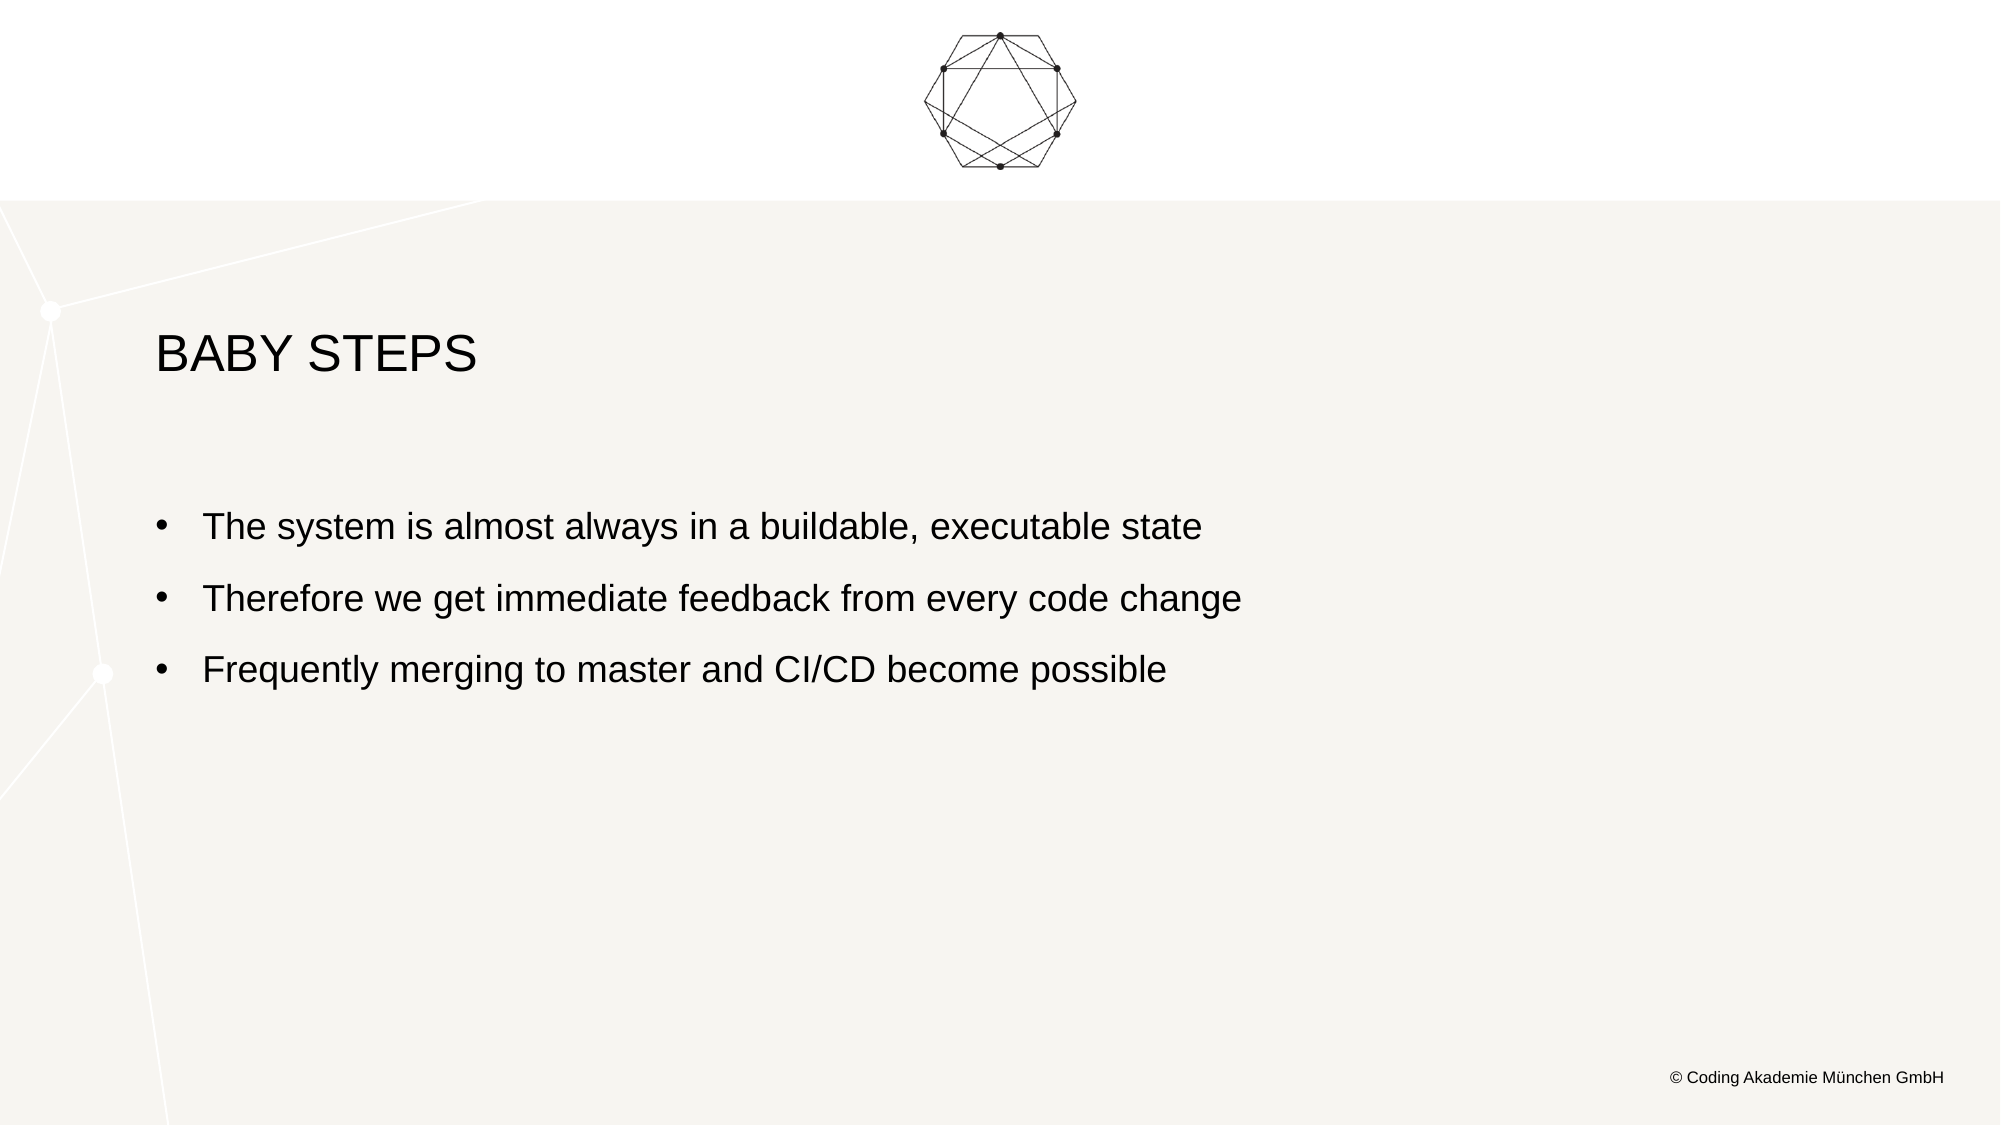

# Baby Steps
The system is almost always in a buildable, executable state
Therefore we get immediate feedback from every code change
Frequently merging to master and CI/CD become possible
© Coding Akademie München GmbH